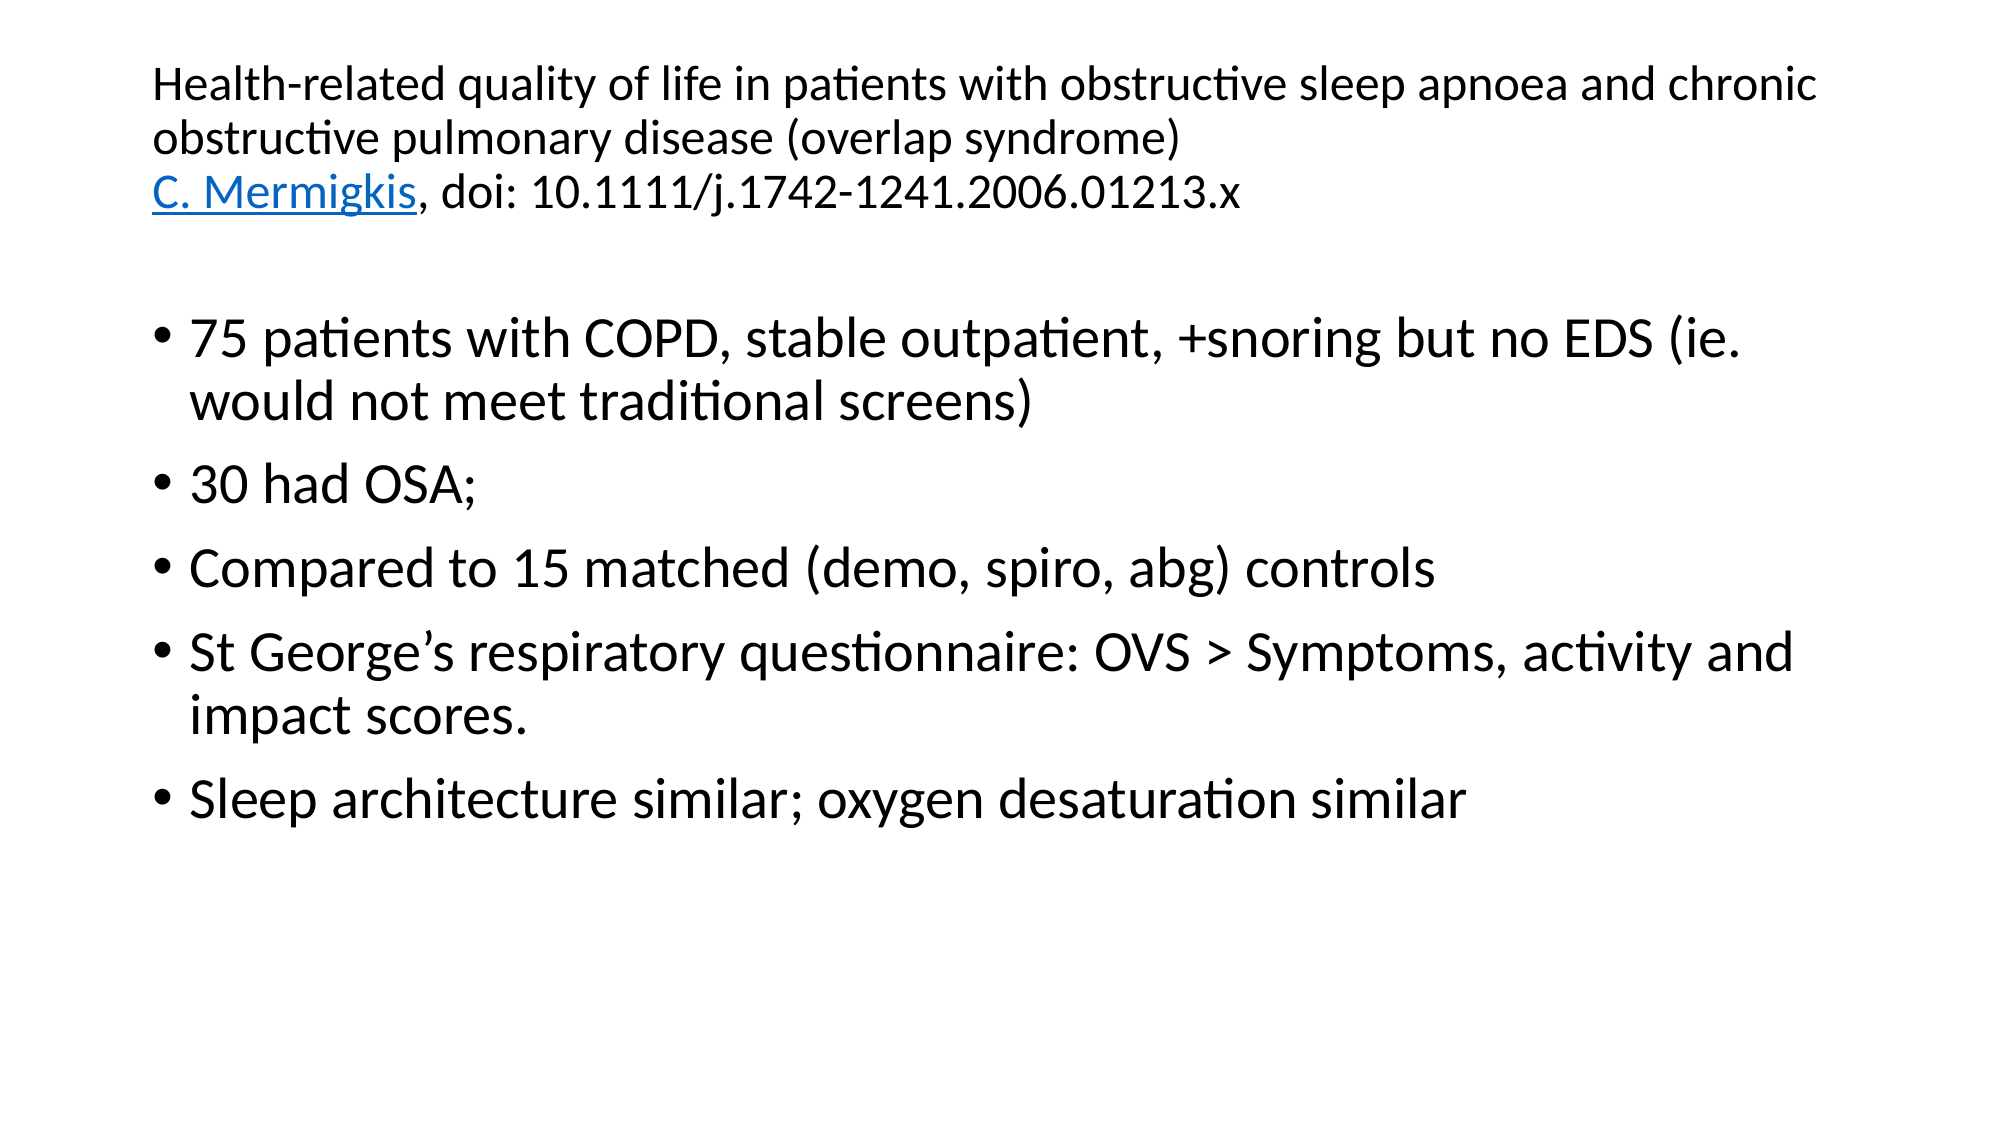

# Health-related quality of life in patients with obstructive sleep apnoea and chronic obstructive pulmonary disease (overlap syndrome) C. Mermigkis, doi: 10.1111/j.1742-1241.2006.01213.x
75 patients with COPD, stable outpatient, +snoring but no EDS (ie. would not meet traditional screens)
30 had OSA;
Compared to 15 matched (demo, spiro, abg) controls
St George’s respiratory questionnaire: OVS > Symptoms, activity and impact scores.
Sleep architecture similar; oxygen desaturation similar